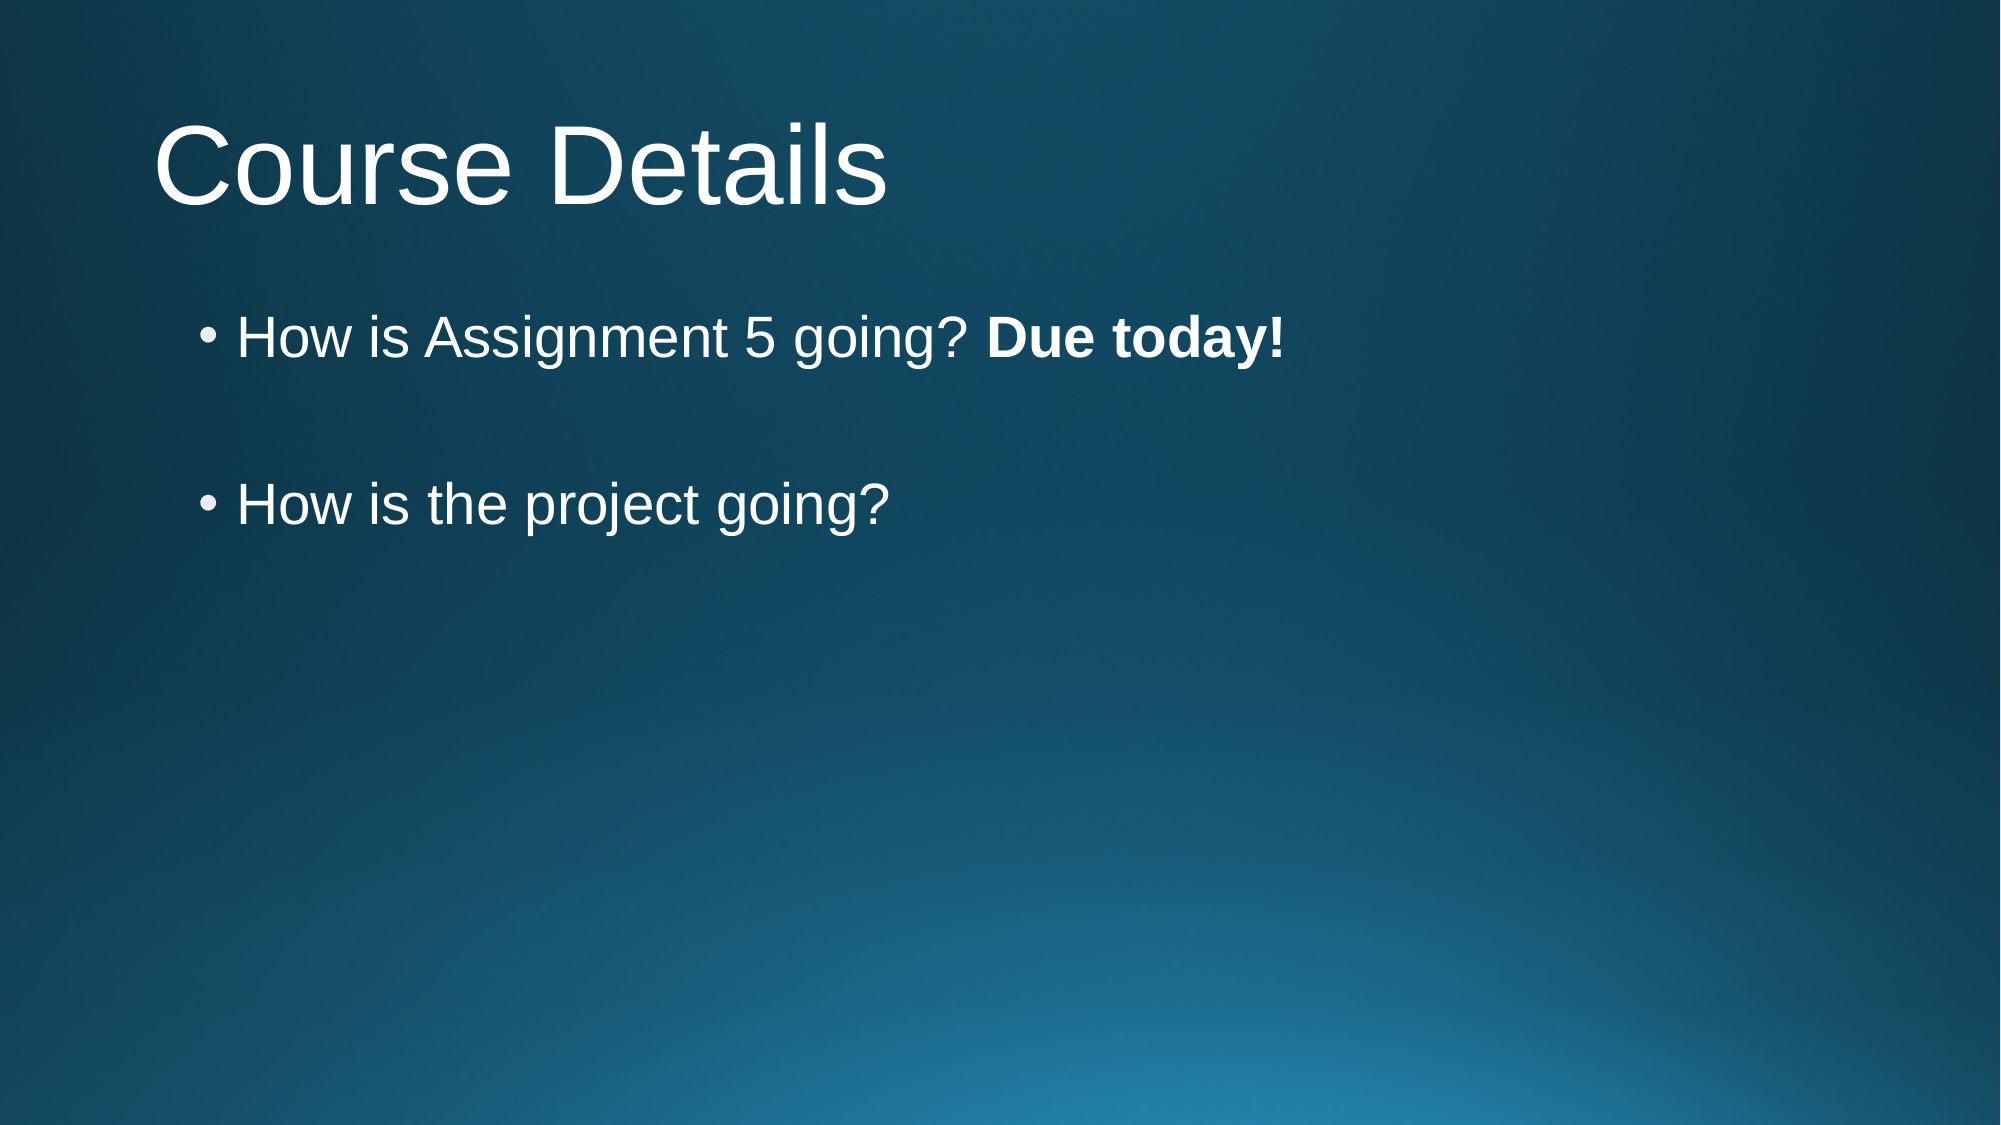

# Course Details
How is Assignment 5 going? Due today!

How is the project going?